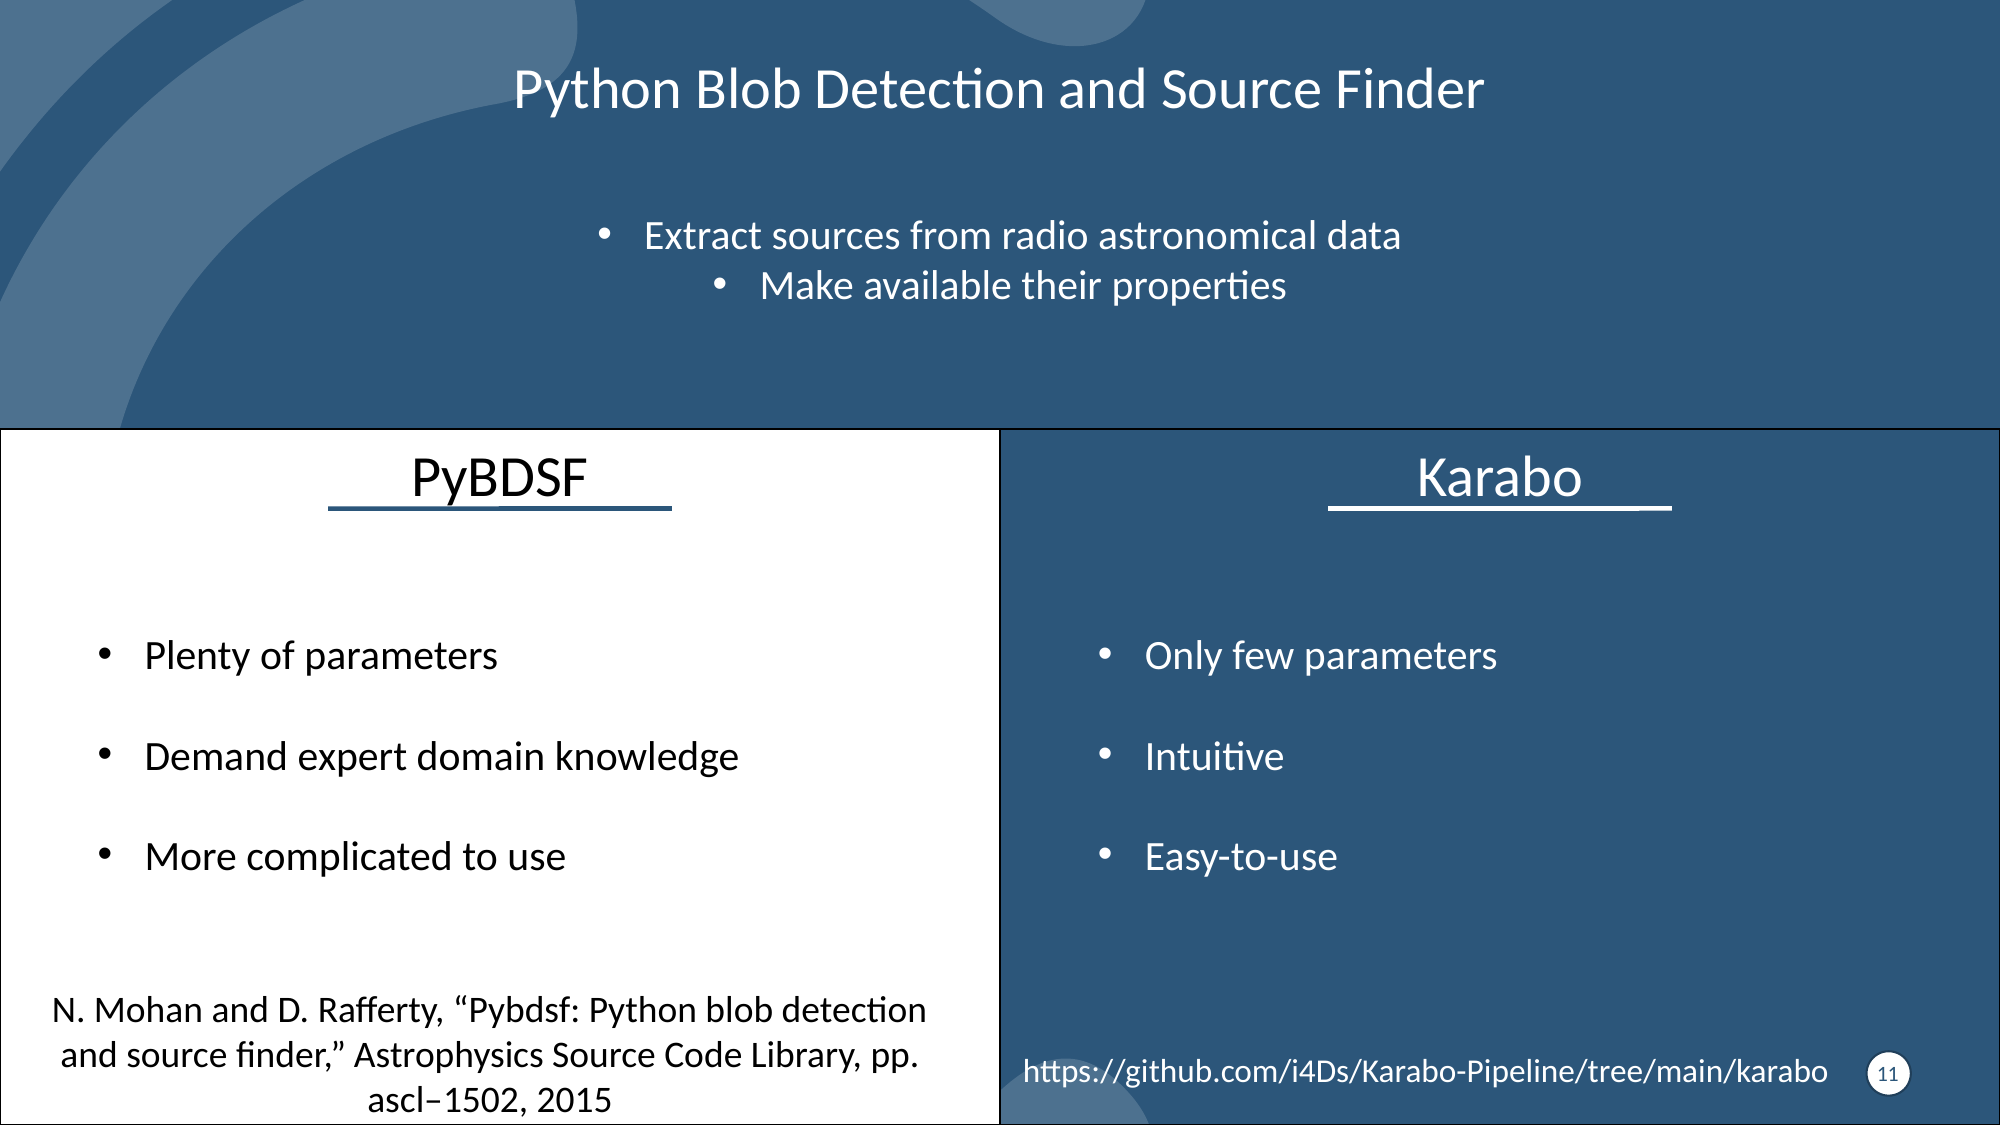

Python Blob Detection and Source Finder

Extract sources from radio astronomical data
Make available their properties

PyBDSF
Karabo
Plenty of parameters

Demand expert domain knowledge

More complicated to use

Only few parameters

Intuitive

Easy-to-use
Flora@contoso.com
http://www.contoso.com/
N. Mohan and D. Rafferty, “Pybdsf: Python blob detection and source finder,” Astrophysics Source Code Library, pp. ascl–1502, 2015

https://github.com/i4Ds/Karabo-Pipeline/tree/main/karabo

11